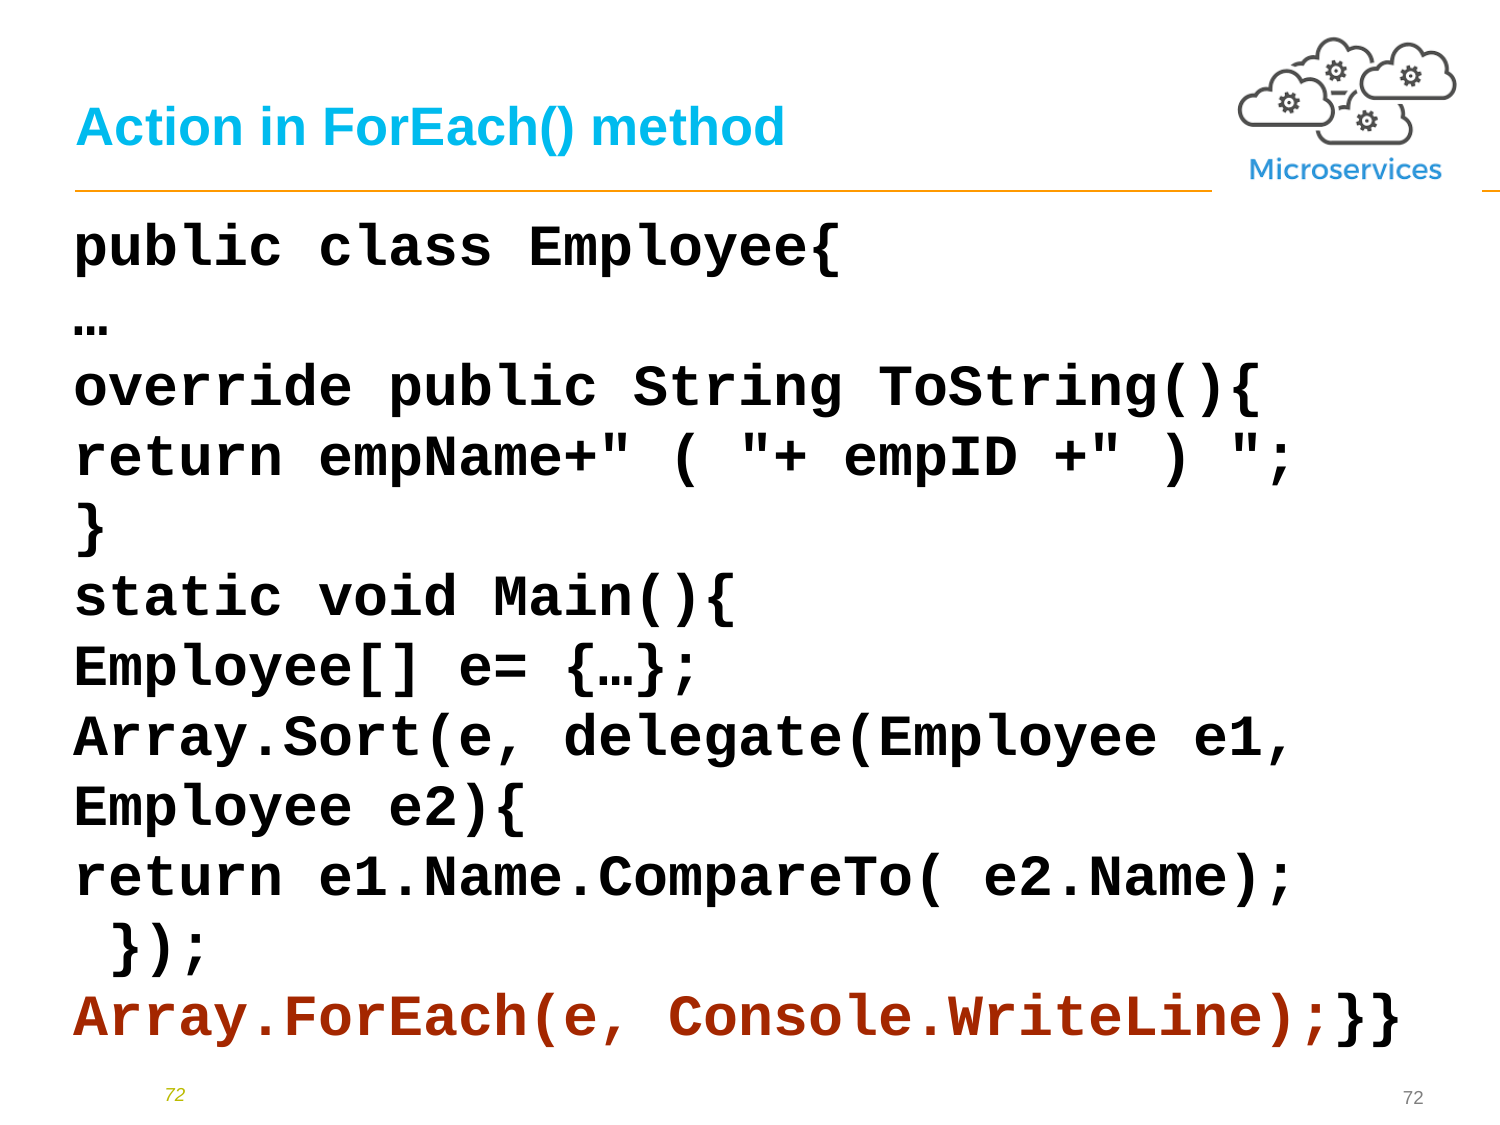

# Action in ForEach() method
public class Employee{
…
override public String ToString(){
return empName+" ( "+ empID +" ) ";
}
static void Main(){
Employee[] e= {…};
Array.Sort(e, delegate(Employee e1, Employee e2){
return e1.Name.CompareTo( e2.Name);
 });
Array.ForEach(e, Console.WriteLine);}}

72